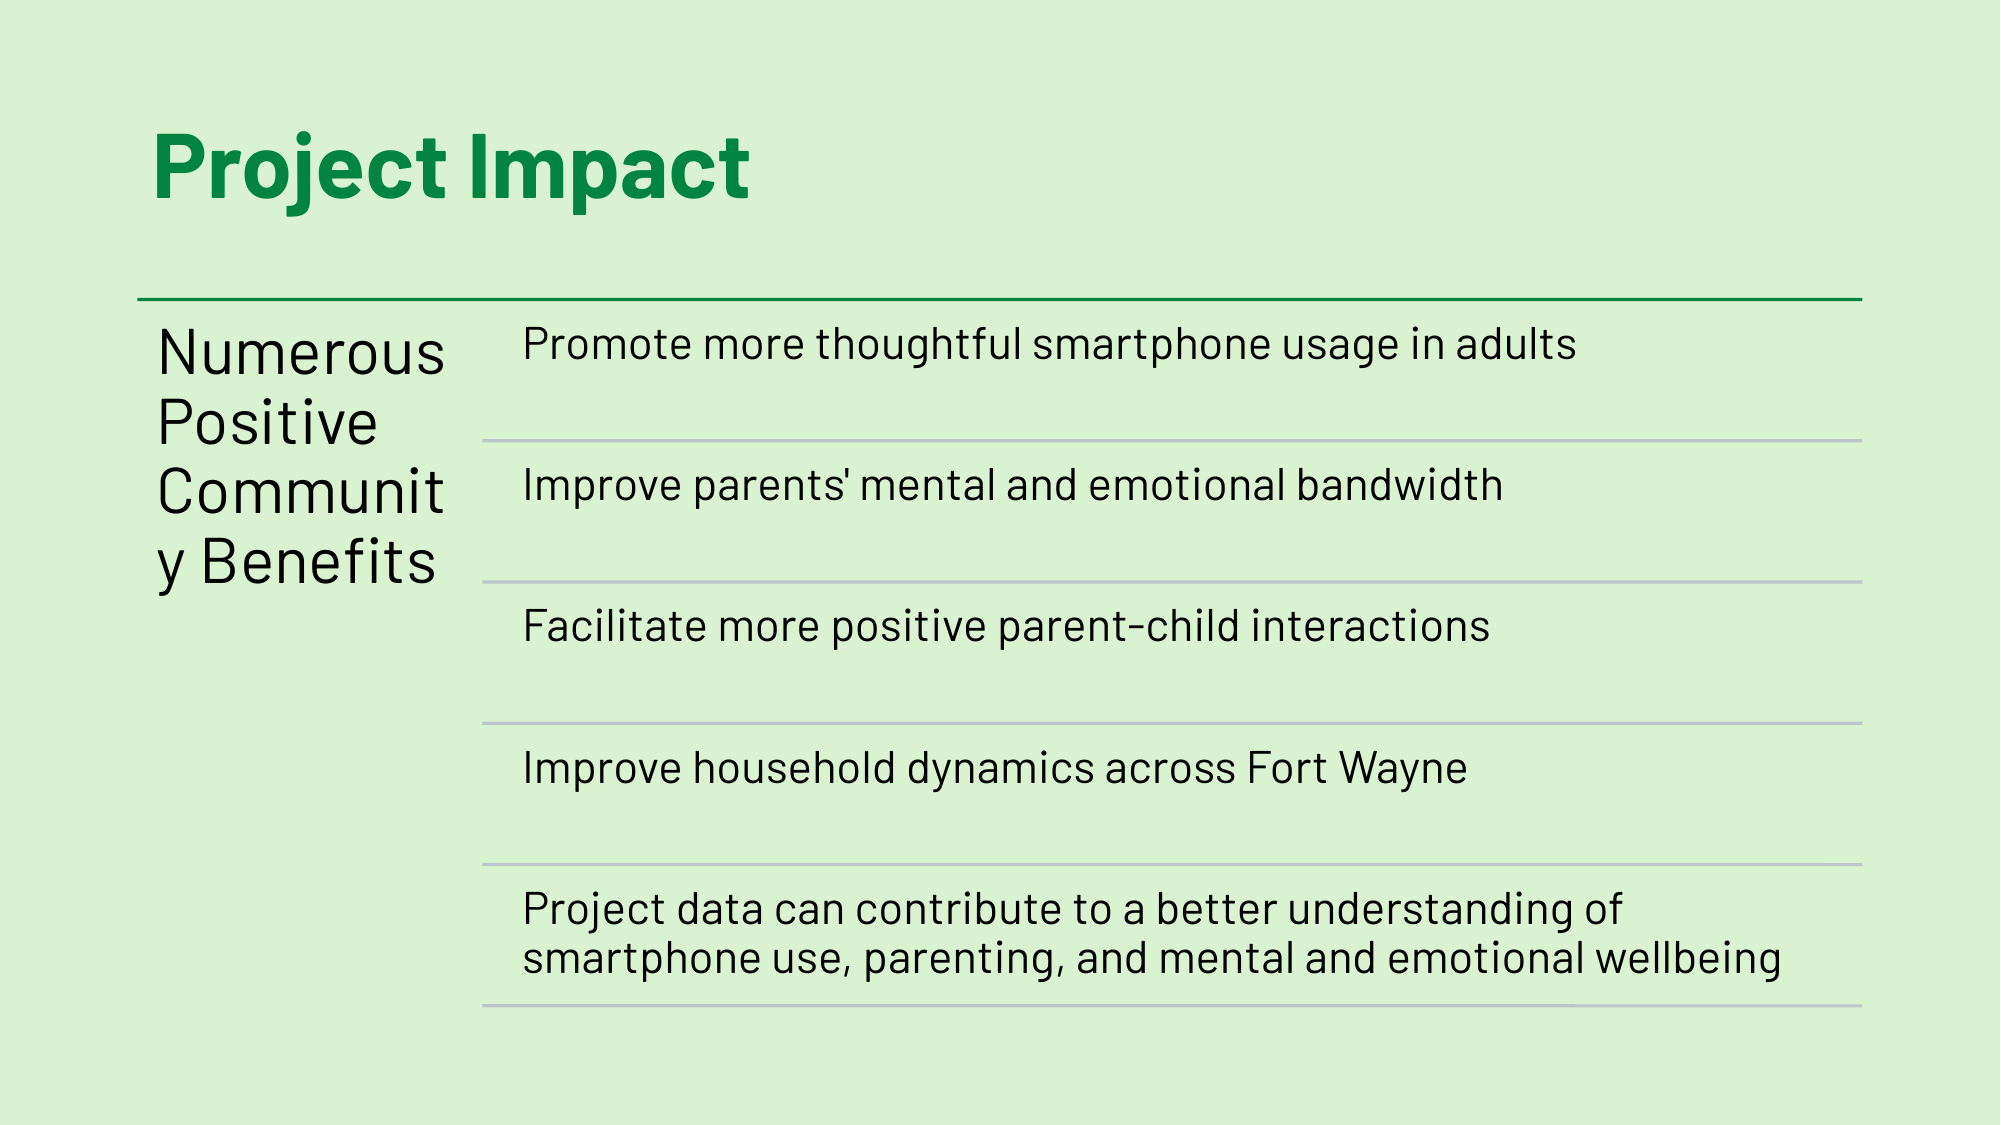

# Project Impact
Numerous Positive Community Benefits
Promote more thoughtful smartphone usage in adults
Improve parents' mental and emotional bandwidth
Facilitate more positive parent-child interactions
Improve household dynamics across Fort Wayne
Project data can contribute to a better understanding of smartphone use, parenting, and mental and emotional wellbeing